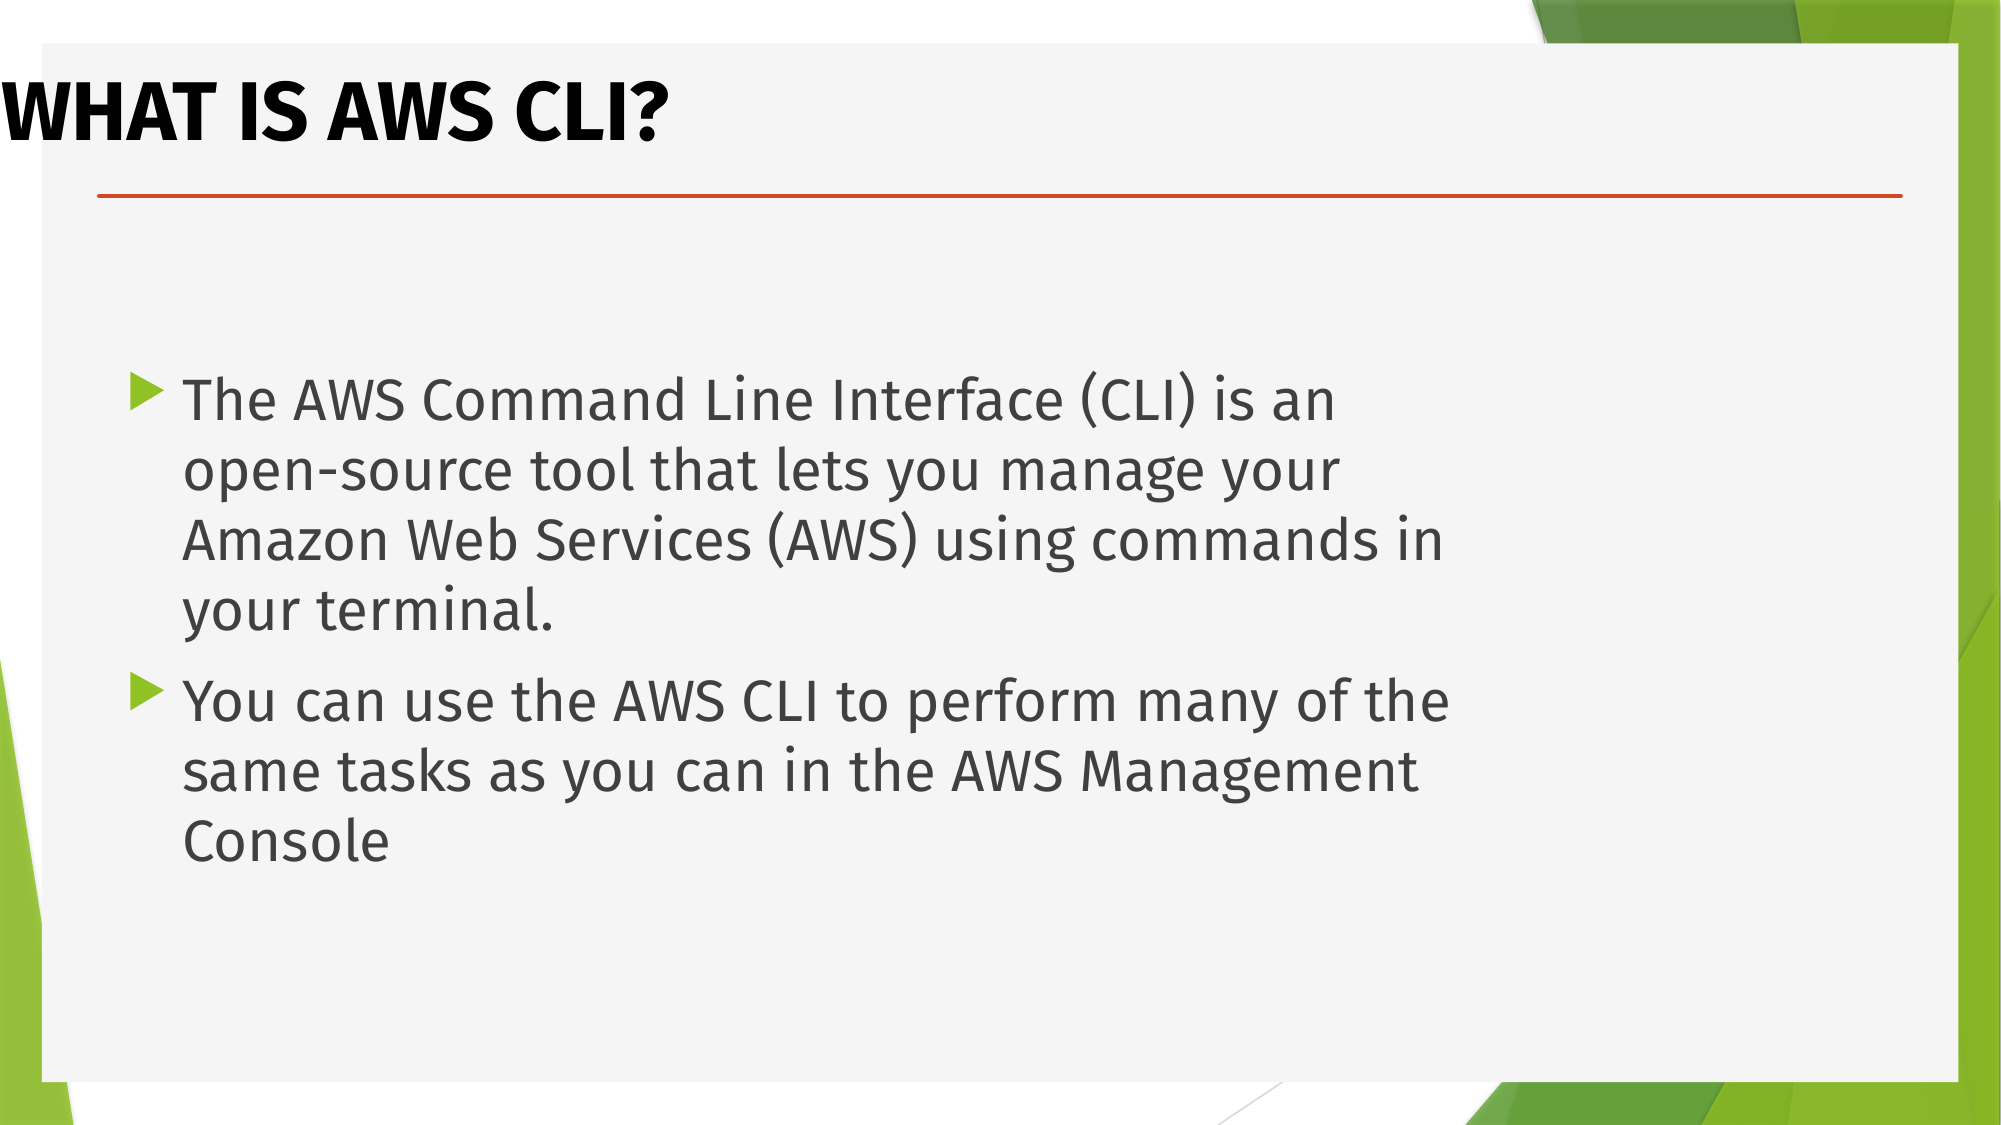

WHAT IS AWS CLI?
The AWS Command Line Interface (CLI) is an open-source tool that lets you manage your Amazon Web Services (AWS) using commands in your terminal.
You can use the AWS CLI to perform many of the same tasks as you can in the AWS Management Console